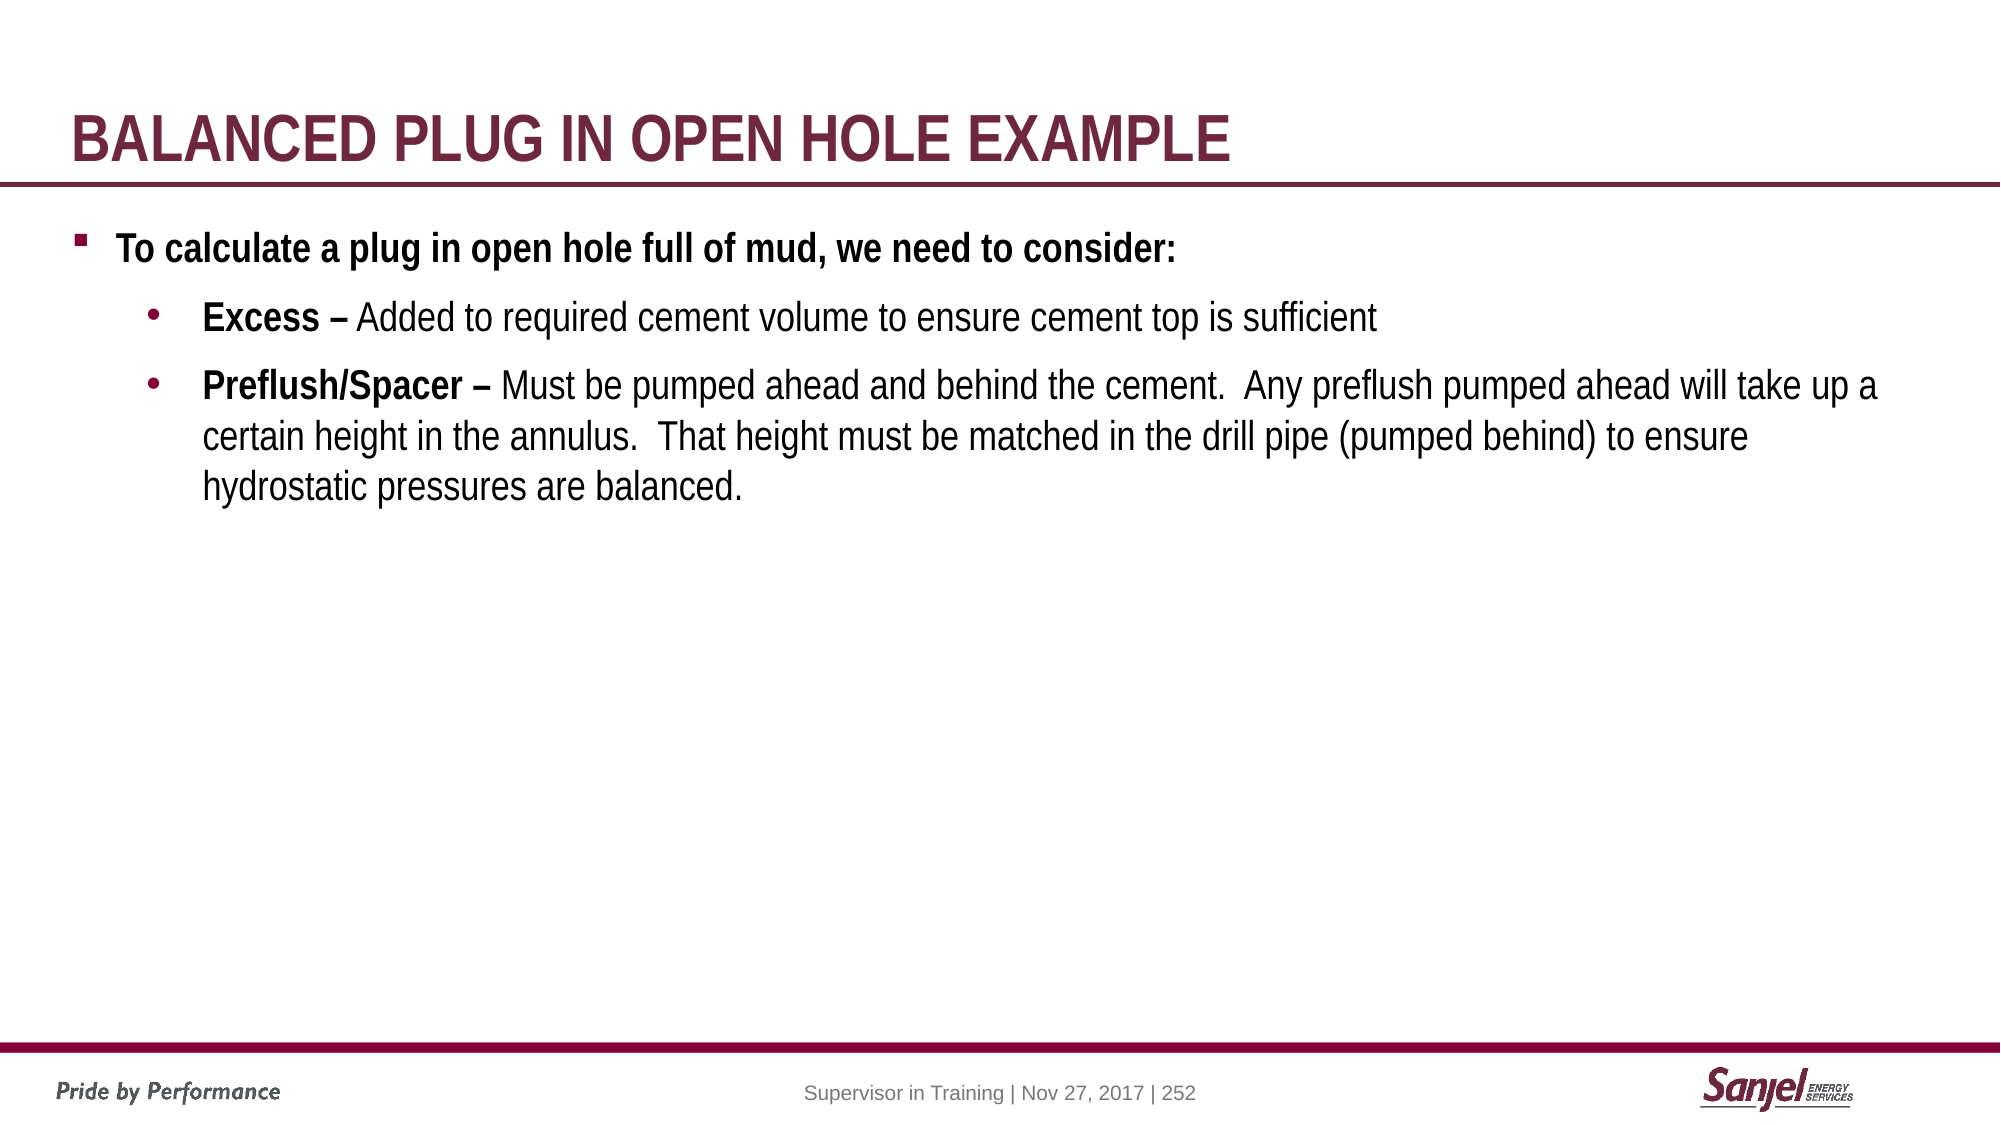

# Balanced plug in Open Hole example
To calculate a plug in open hole full of mud, we need to consider:
Excess – Added to required cement volume to ensure cement top is sufficient
Preflush/Spacer – Must be pumped ahead and behind the cement.  Any preflush pumped ahead will take up a certain height in the annulus.  That height must be matched in the drill pipe (pumped behind) to ensure hydrostatic pressures are balanced.